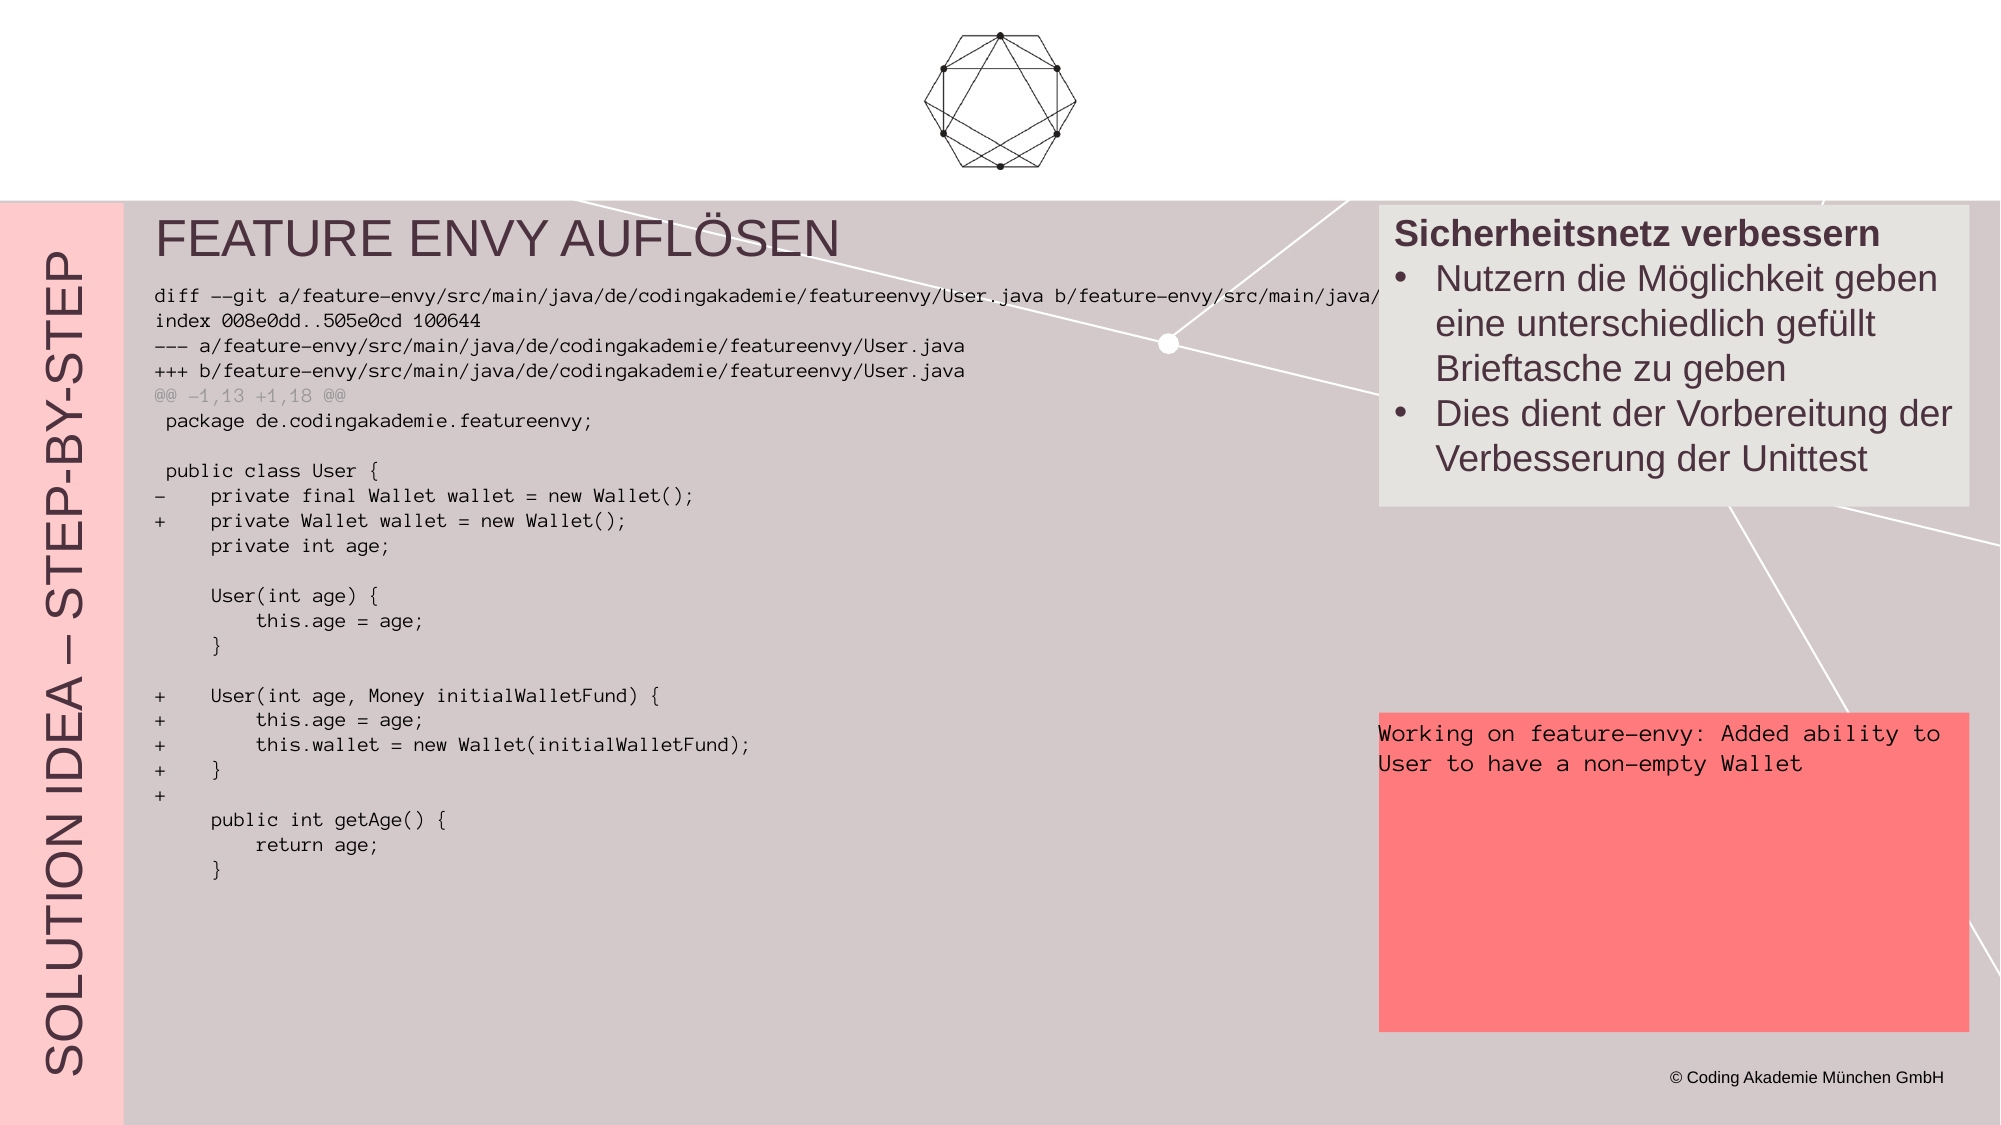

# Feature envy auflösen
Sicherheitsnetz verbessern
Nutzern die Möglichkeit geben eine unterschiedlich gefüllt Brieftasche zu geben
Dies dient der Vorbereitung der Verbesserung der Unittest
diff --git a/feature-envy/src/main/java/de/codingakademie/featureenvy/User.java b/feature-envy/src/main/java/de/codingakademie/featureenvy/User.java
index 008e0dd..505e0cd 100644
--- a/feature-envy/src/main/java/de/codingakademie/featureenvy/User.java
+++ b/feature-envy/src/main/java/de/codingakademie/featureenvy/User.java
@@ -1,13 +1,18 @@
 package de.codingakademie.featureenvy;

 public class User {
-    private final Wallet wallet = new Wallet();
+    private Wallet wallet = new Wallet();
     private int age;

     User(int age) {
         this.age = age;
     }

+    User(int age, Money initialWalletFund) {
+        this.age = age;
+        this.wallet = new Wallet(initialWalletFund);
+    }
+
     public int getAge() {
         return age;
     }
Solution Idea – step-by-step
Working on feature-envy: Added ability to User to have a non-empty Wallet
© Coding Akademie München GmbH